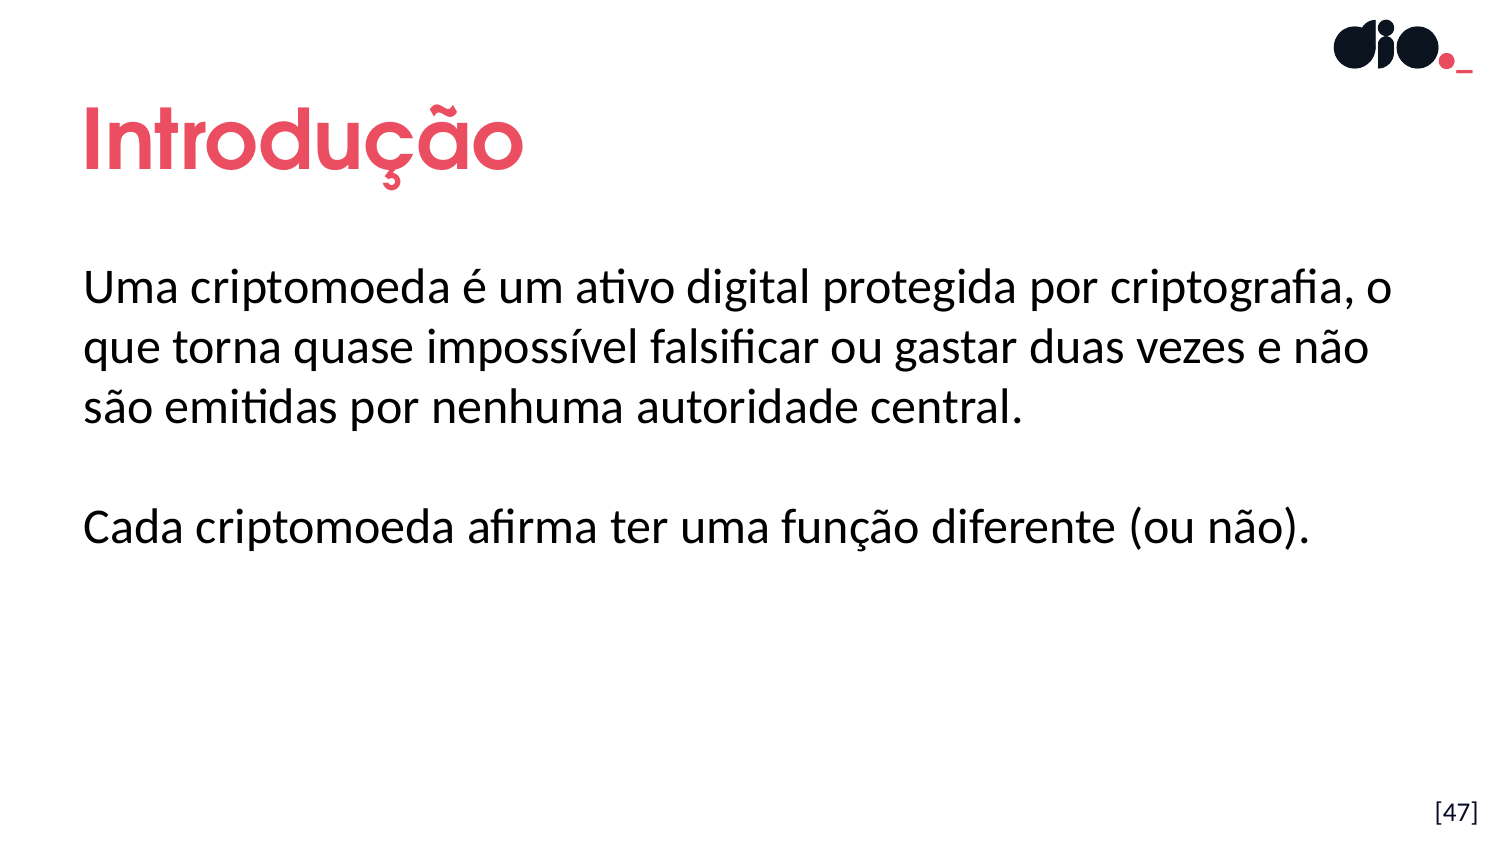

Introdução
Uma criptomoeda é um ativo digital protegida por criptografia, o que torna quase impossível falsificar ou gastar duas vezes e não são emitidas por nenhuma autoridade central.

Cada criptomoeda afirma ter uma função diferente (ou não).

[47]